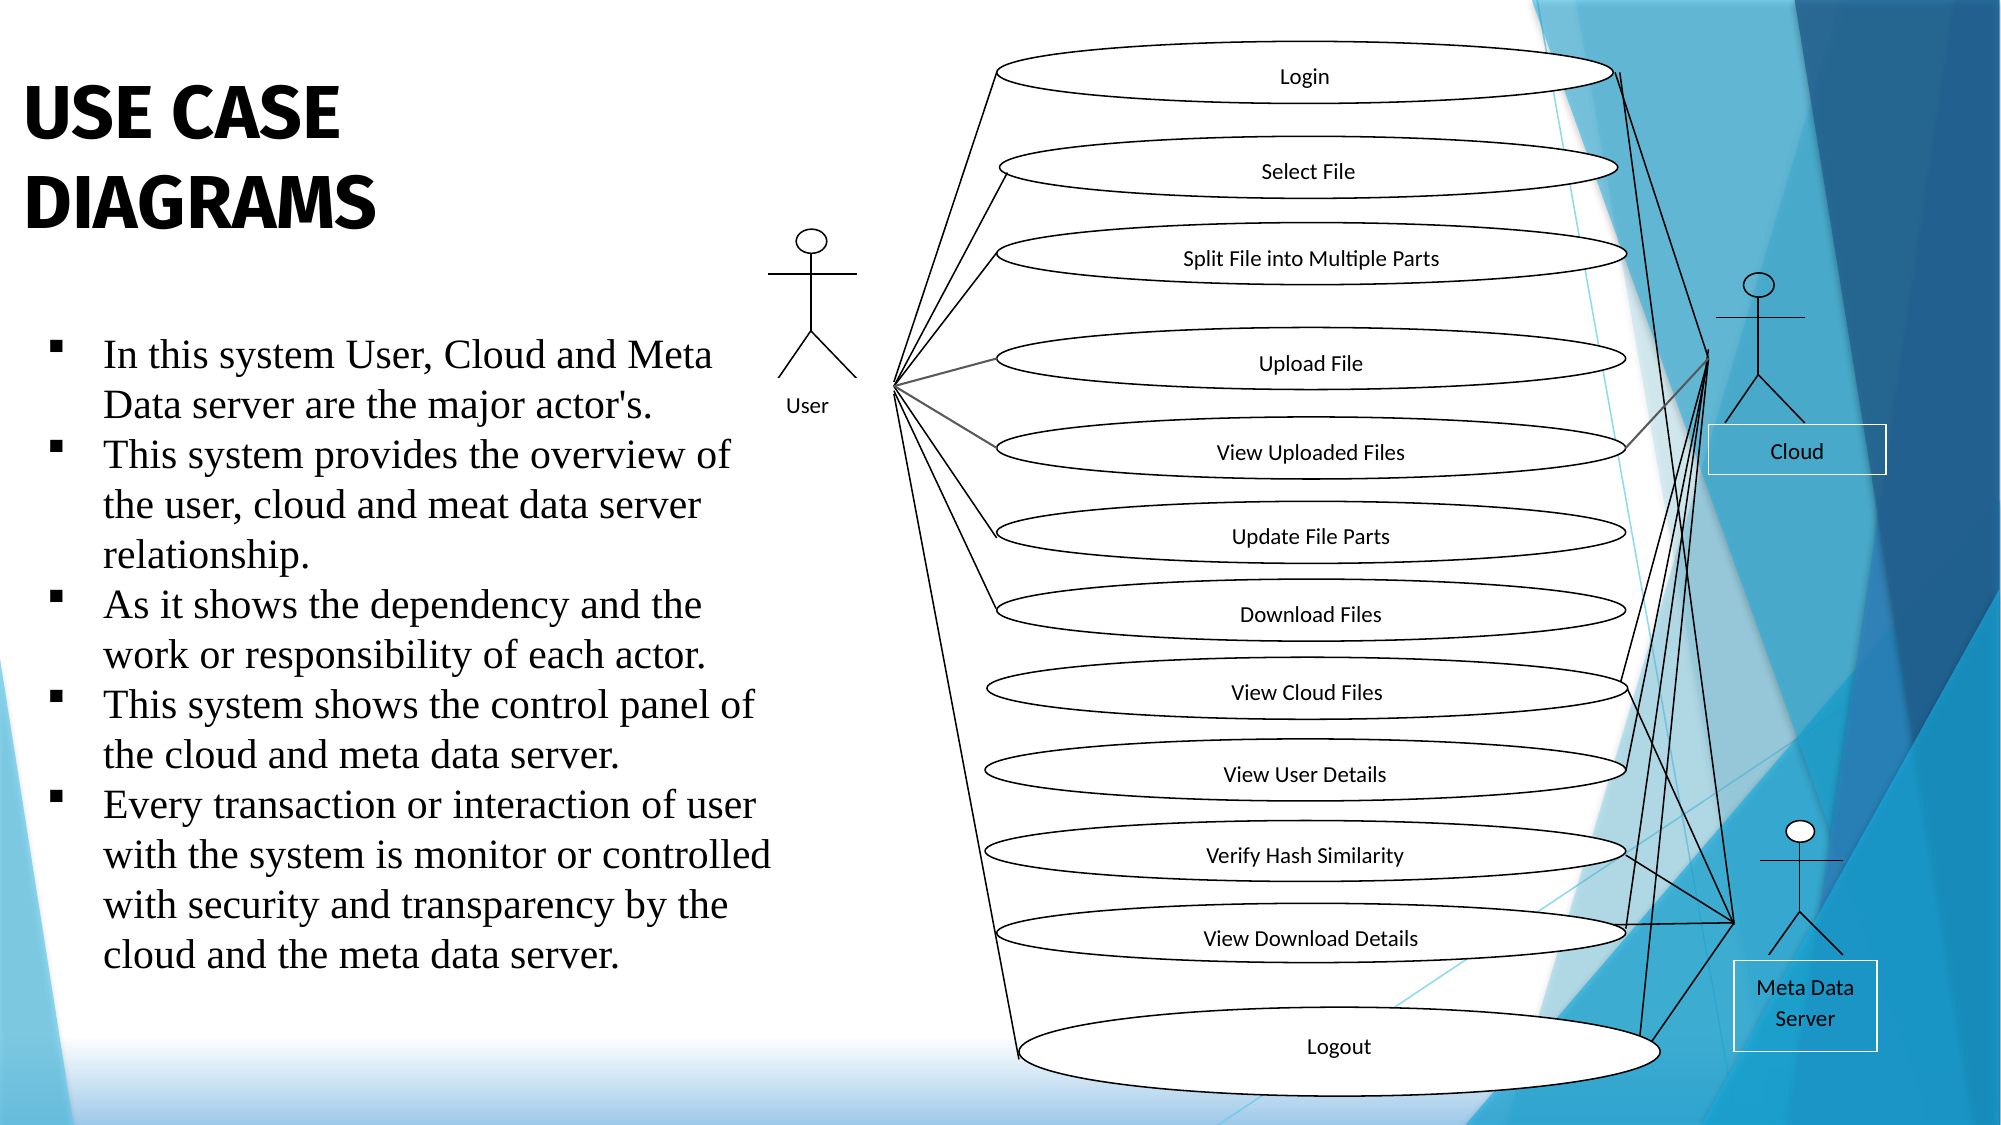

Login

USE CASE
DIAGRAMS
Select File
Split File into Multiple Parts

User

Cloud
In this system User, Cloud and Meta Data server are the major actor's.
This system provides the overview of the user, cloud and meat data server relationship.
As it shows the dependency and the work or responsibility of each actor.
This system shows the control panel of the cloud and meta data server.
Every transaction or interaction of user with the system is monitor or controlled with security and transparency by the cloud and the meta data server.
Upload File

View Uploaded Files

Update File Parts

Download Files
View Cloud Files
View User Details
Verify Hash Similarity

View Download Details

Meta Data Server
Logout

Logout